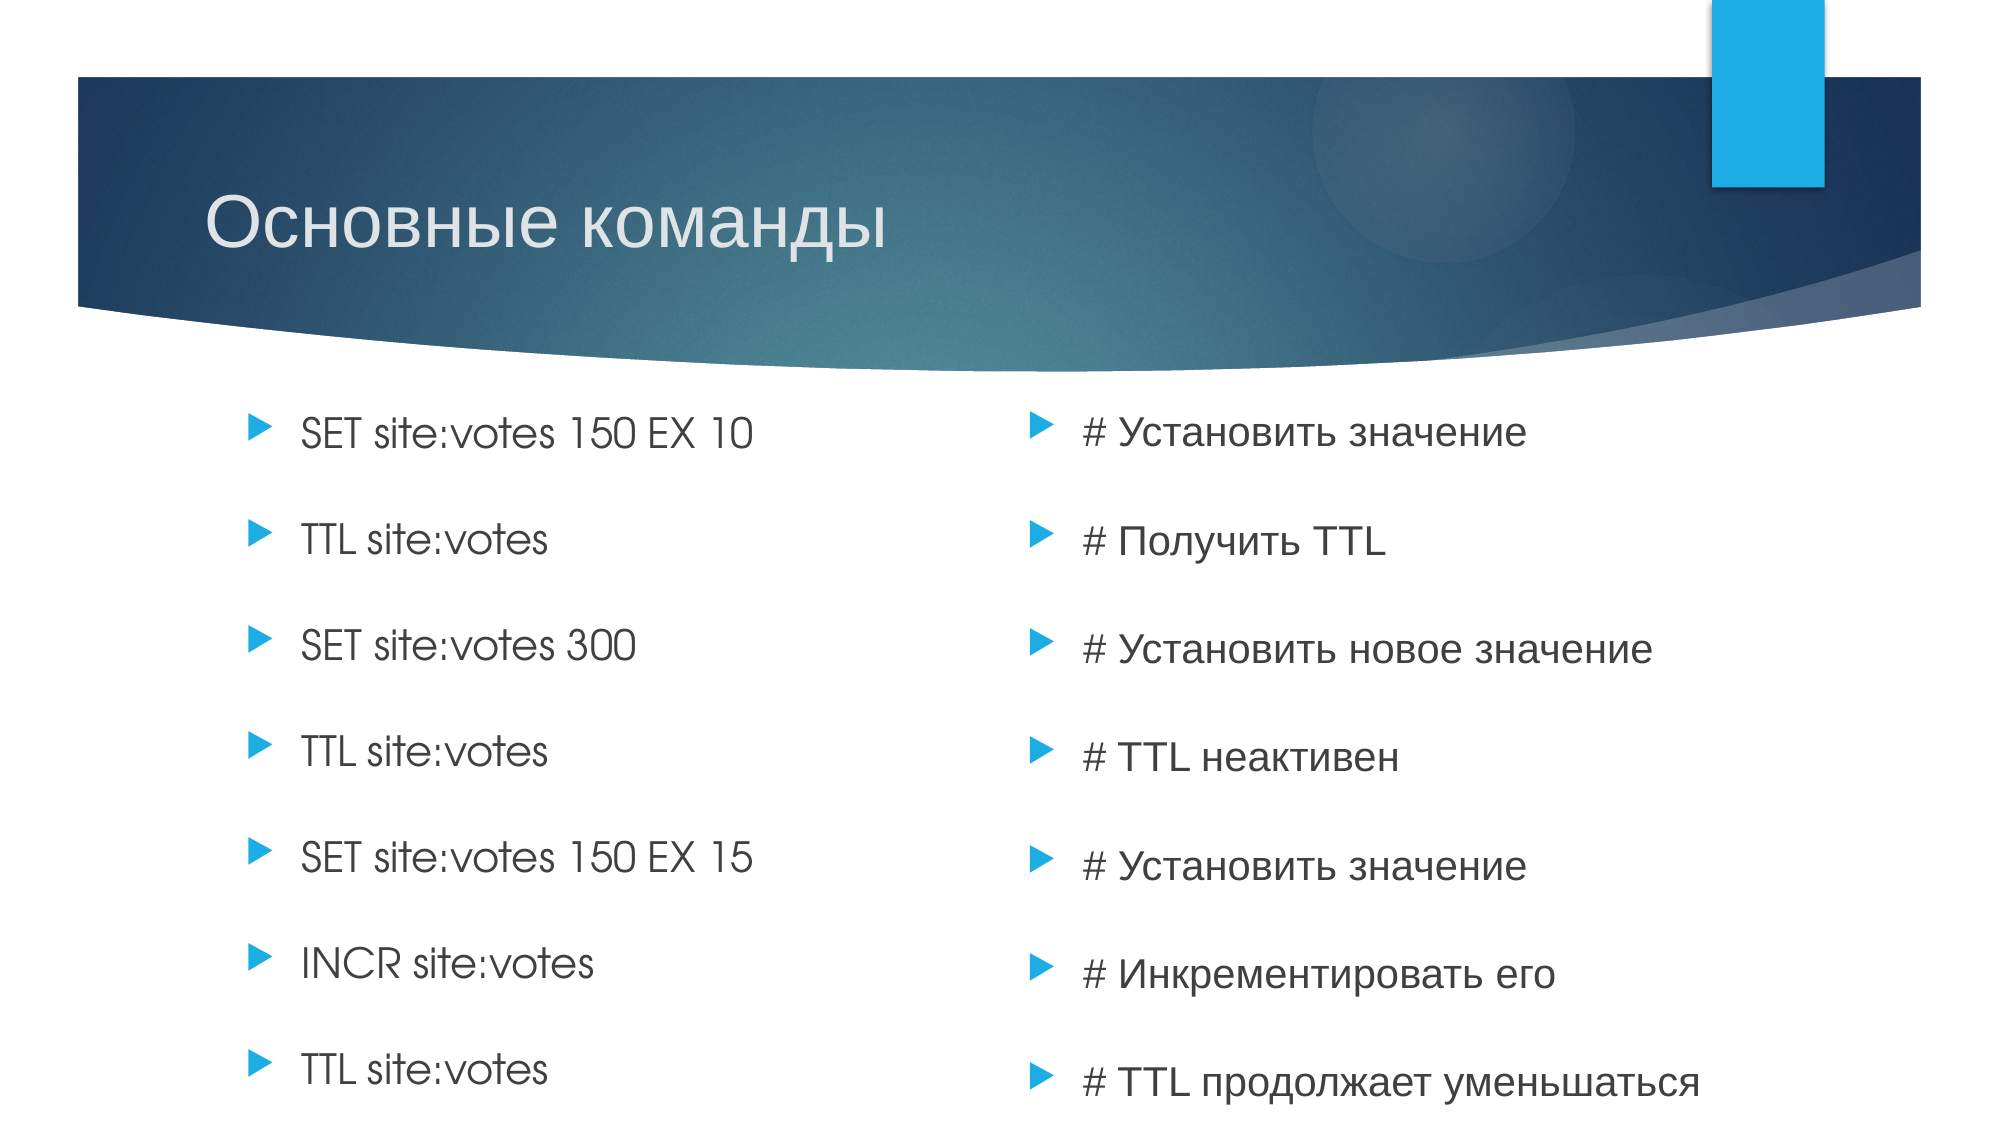

# Основные команды
SET site:votes 150 EX 10
TTL site:votes
SET site:votes 300
TTL site:votes
SET site:votes 150 EX 15
INCR site:votes
TTL site:votes
# Установить значение
# Получить TTL
# Установить новое значение
# TTL неактивен
# Установить значение
# Инкрементировать его
# TTL продолжает уменьшаться